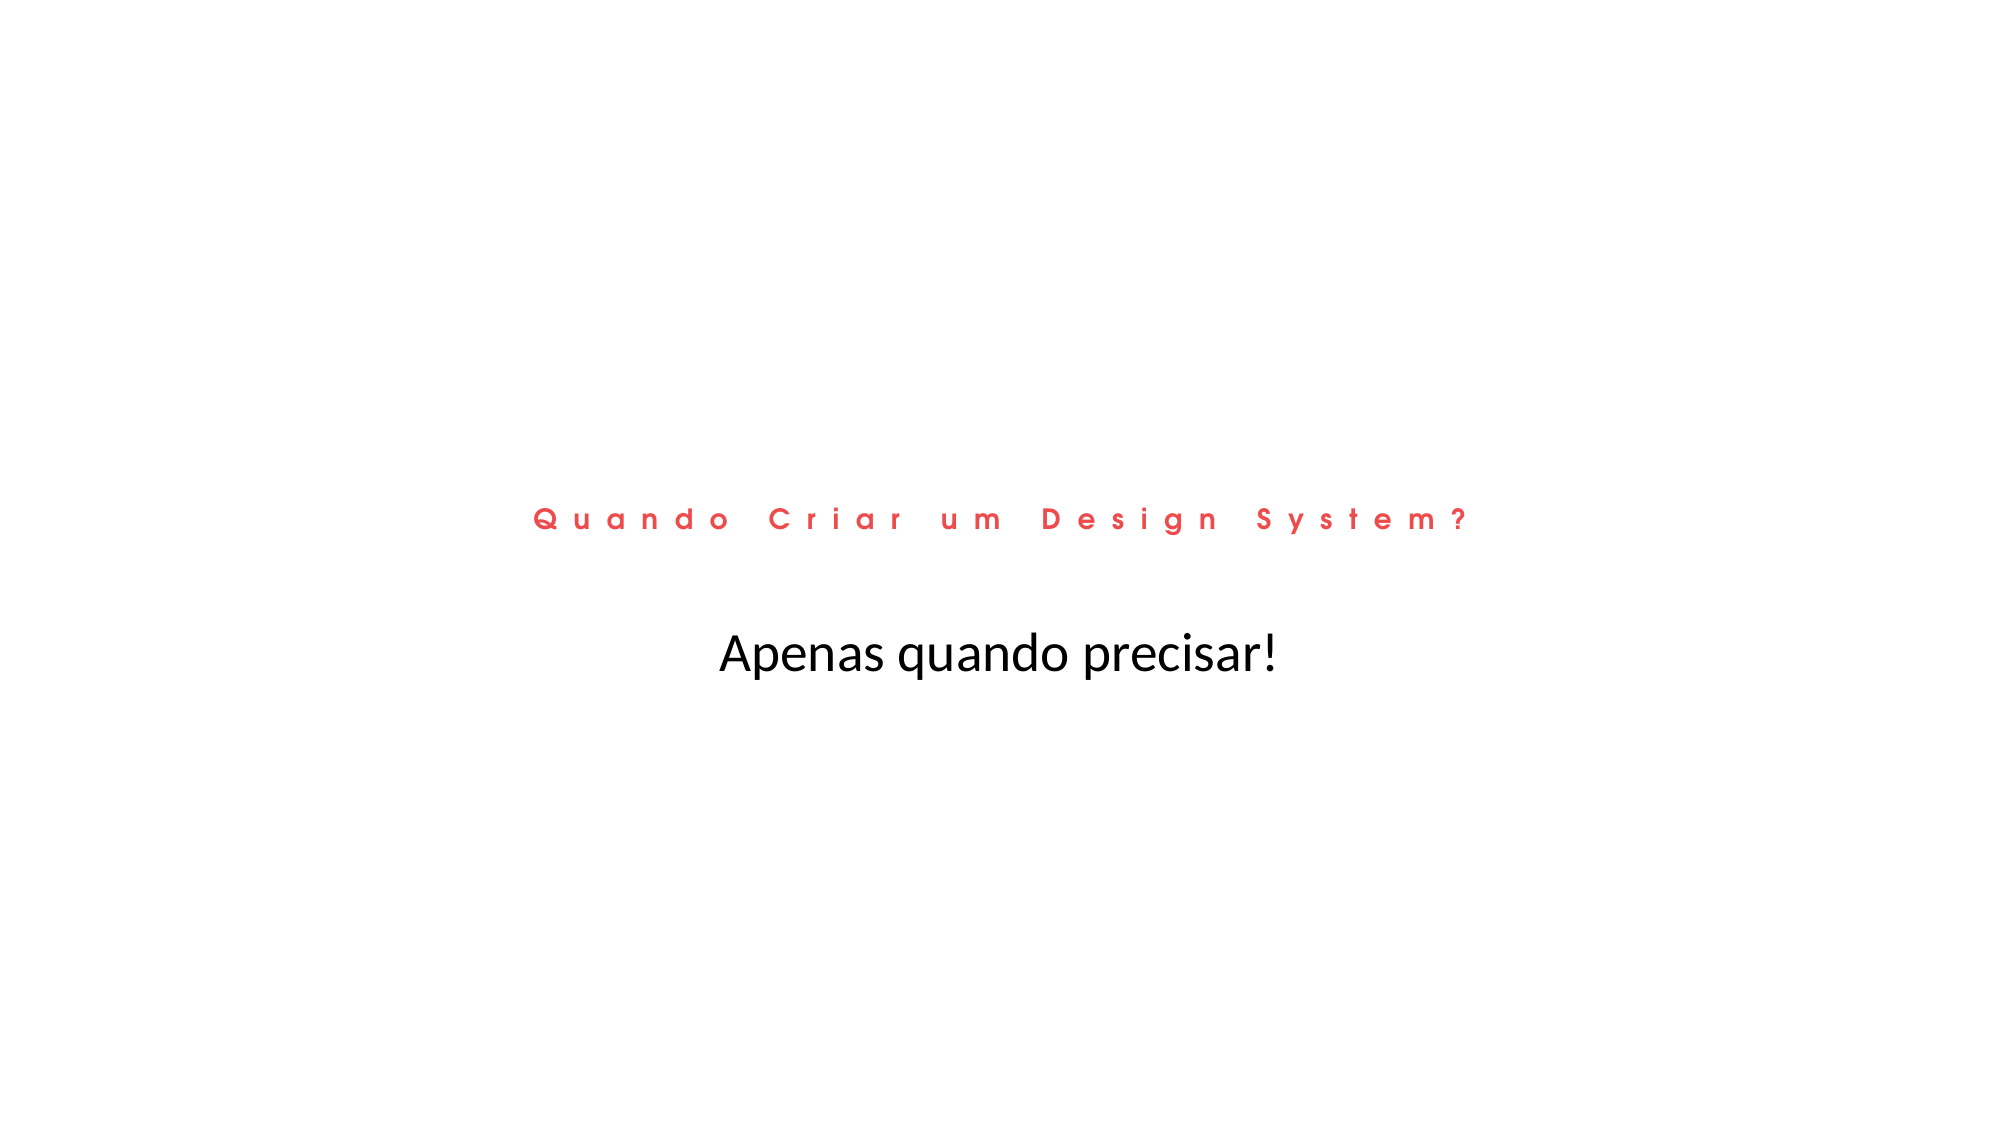

Quando Criar um Design System?
Apenas quando precisar!